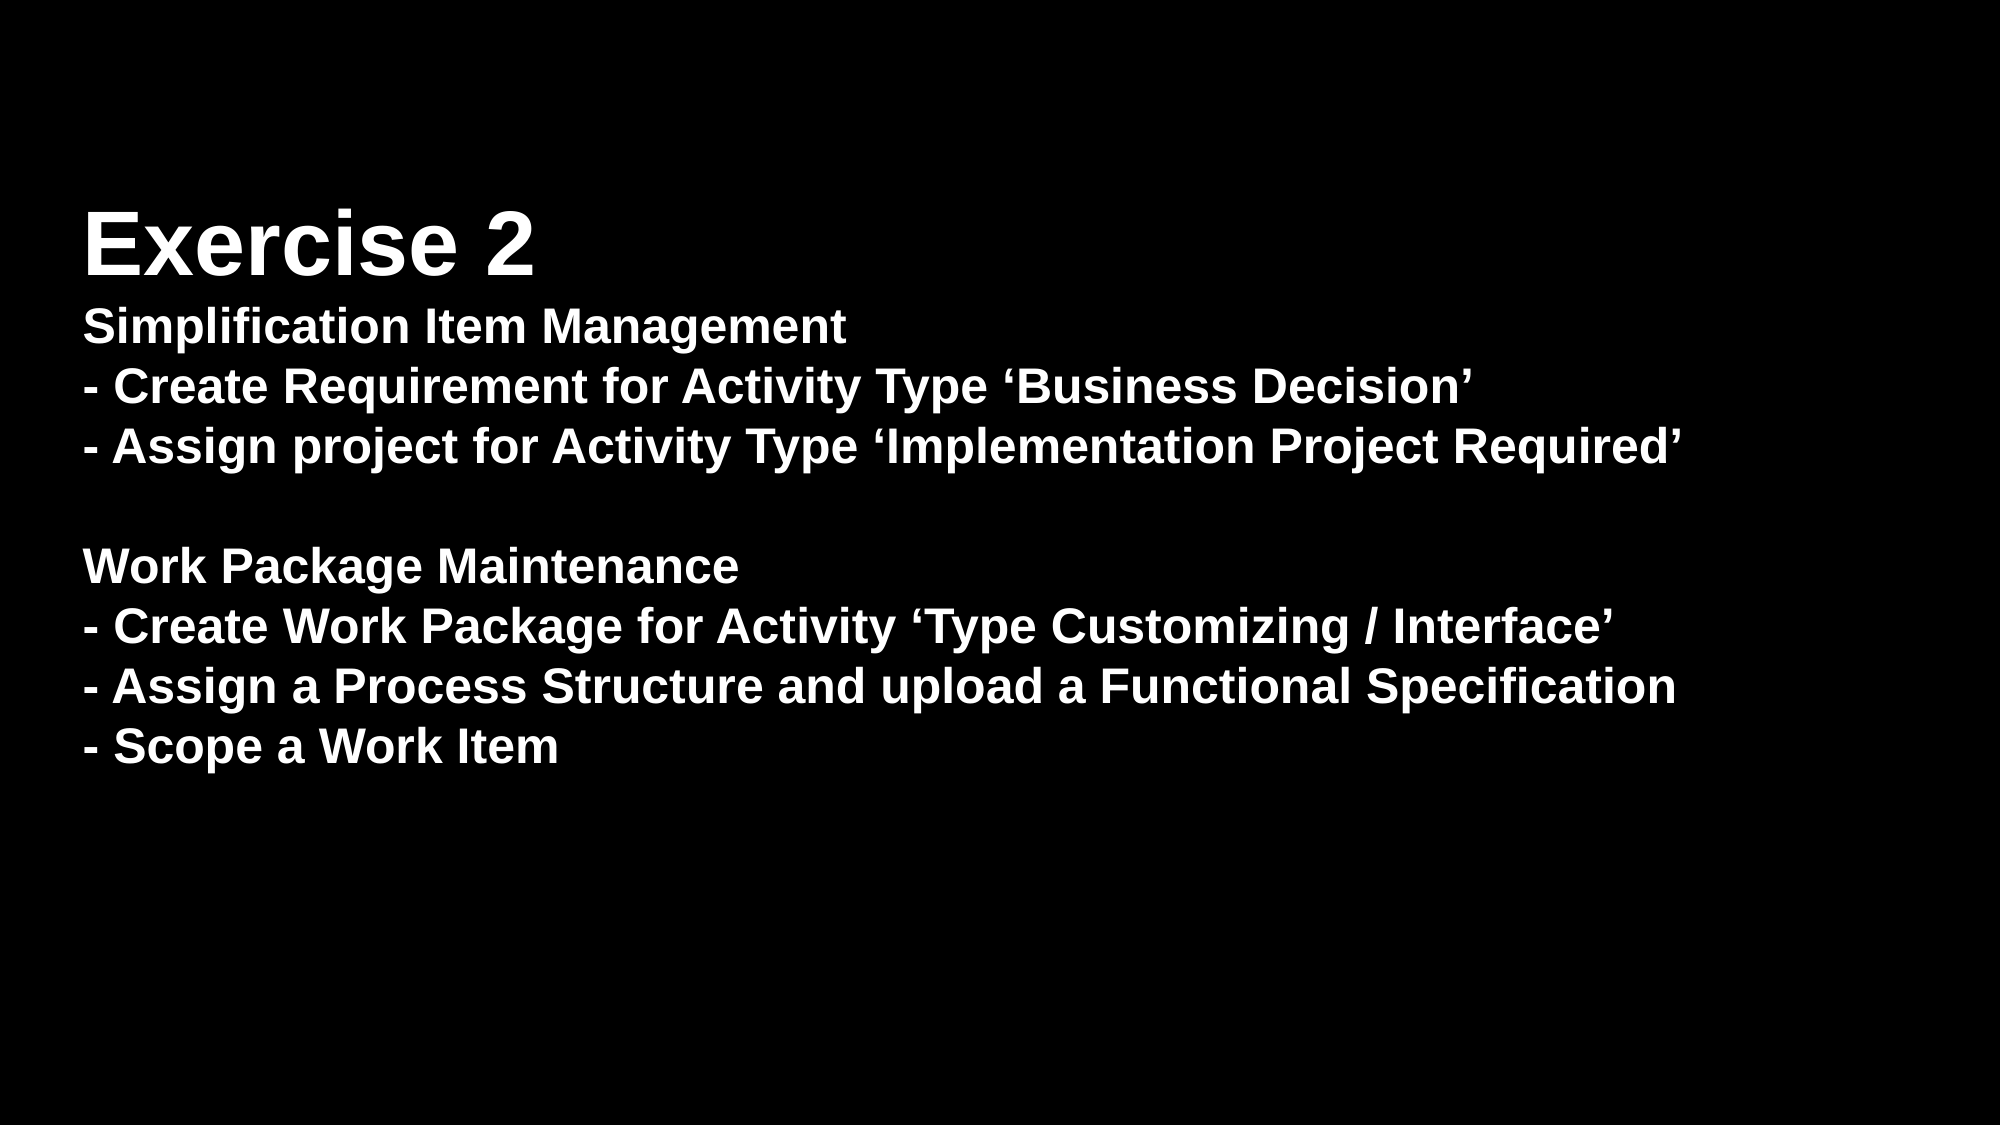

# Exercise 2 Simplification Item Management - Create Requirement for Activity Type ‘Business Decision’ - Assign project for Activity Type ‘Implementation Project Required’ Work Package Maintenance - Create Work Package for Activity ‘Type Customizing / Interface’ - Assign a Process Structure and upload a Functional Specification - Scope a Work Item